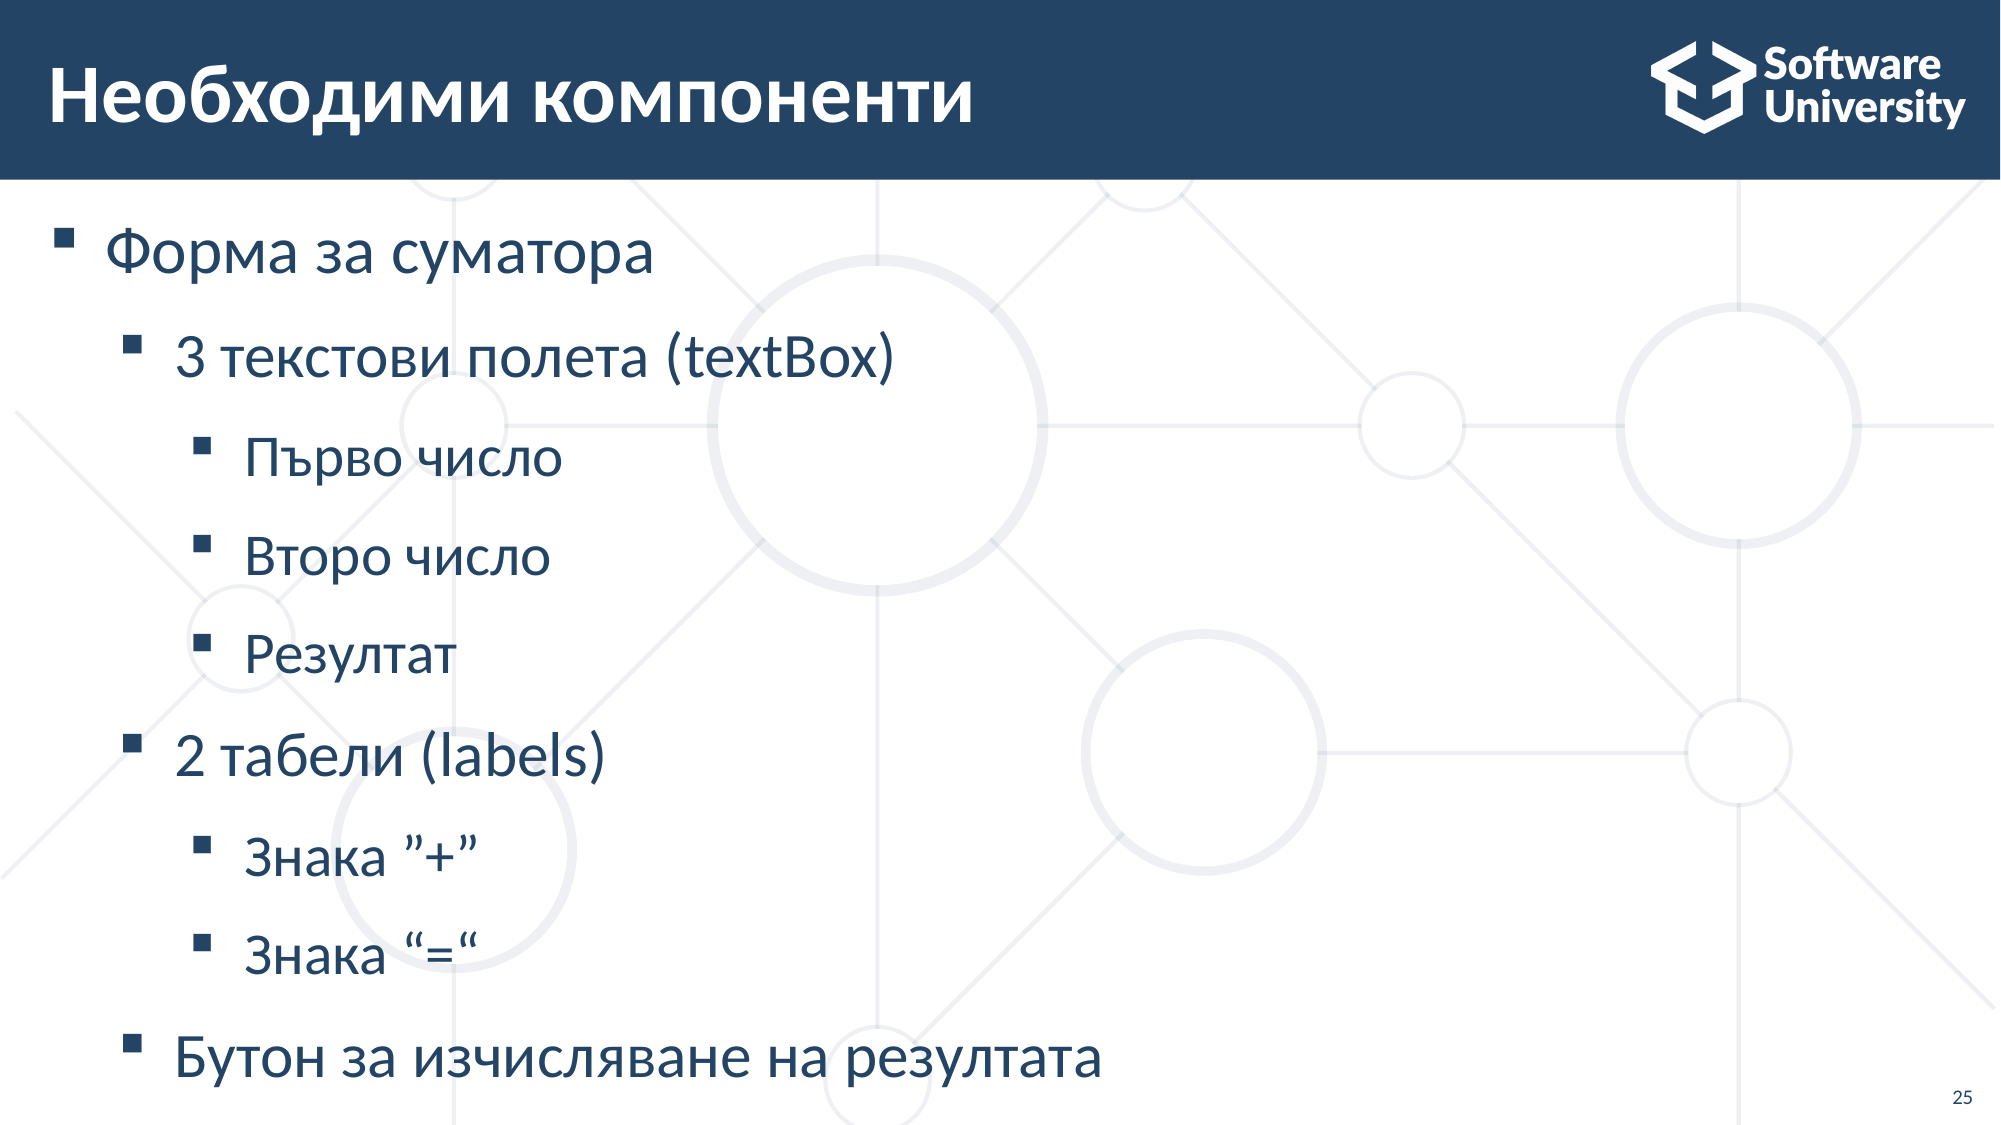

# Необходими компоненти
Форма за суматора
3 текстови полета (textBox)
Първо число
Второ число
Резултат
2 табели (labels)
Знака ”+”
Знака “=“
Бутон за изчисляване на резултата
25